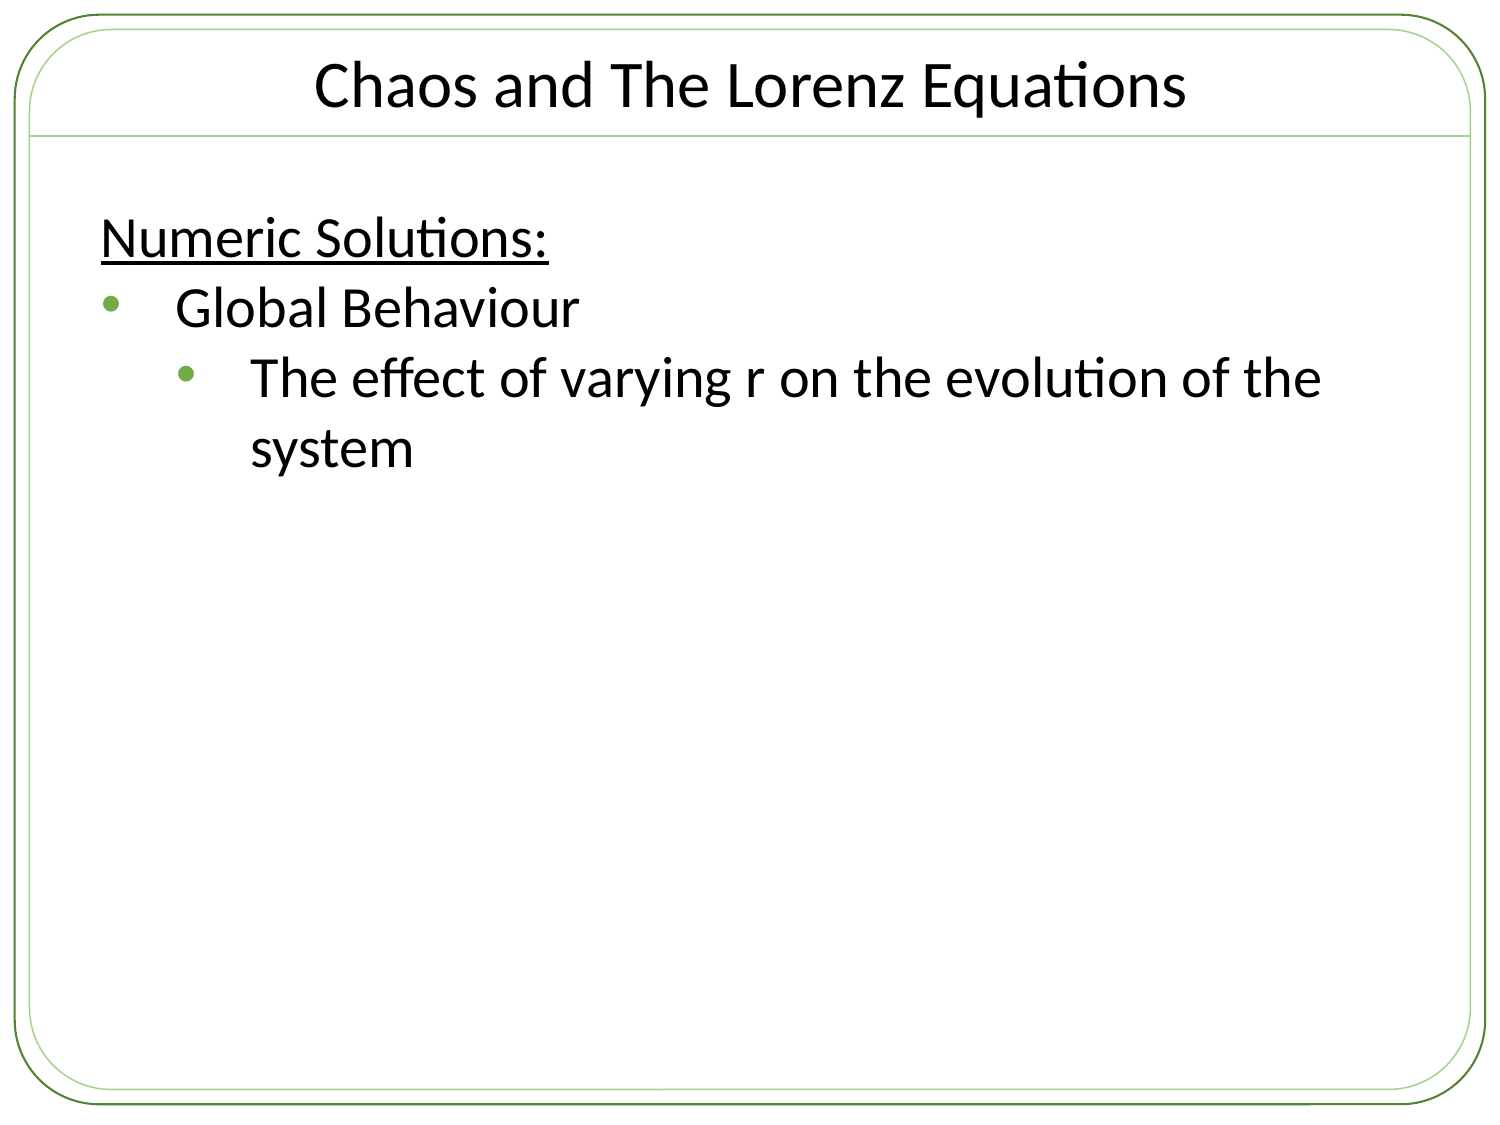

Chaos and The Lorenz Equations
Numeric Solutions:
Global Behaviour
The effect of varying r on the evolution of the system